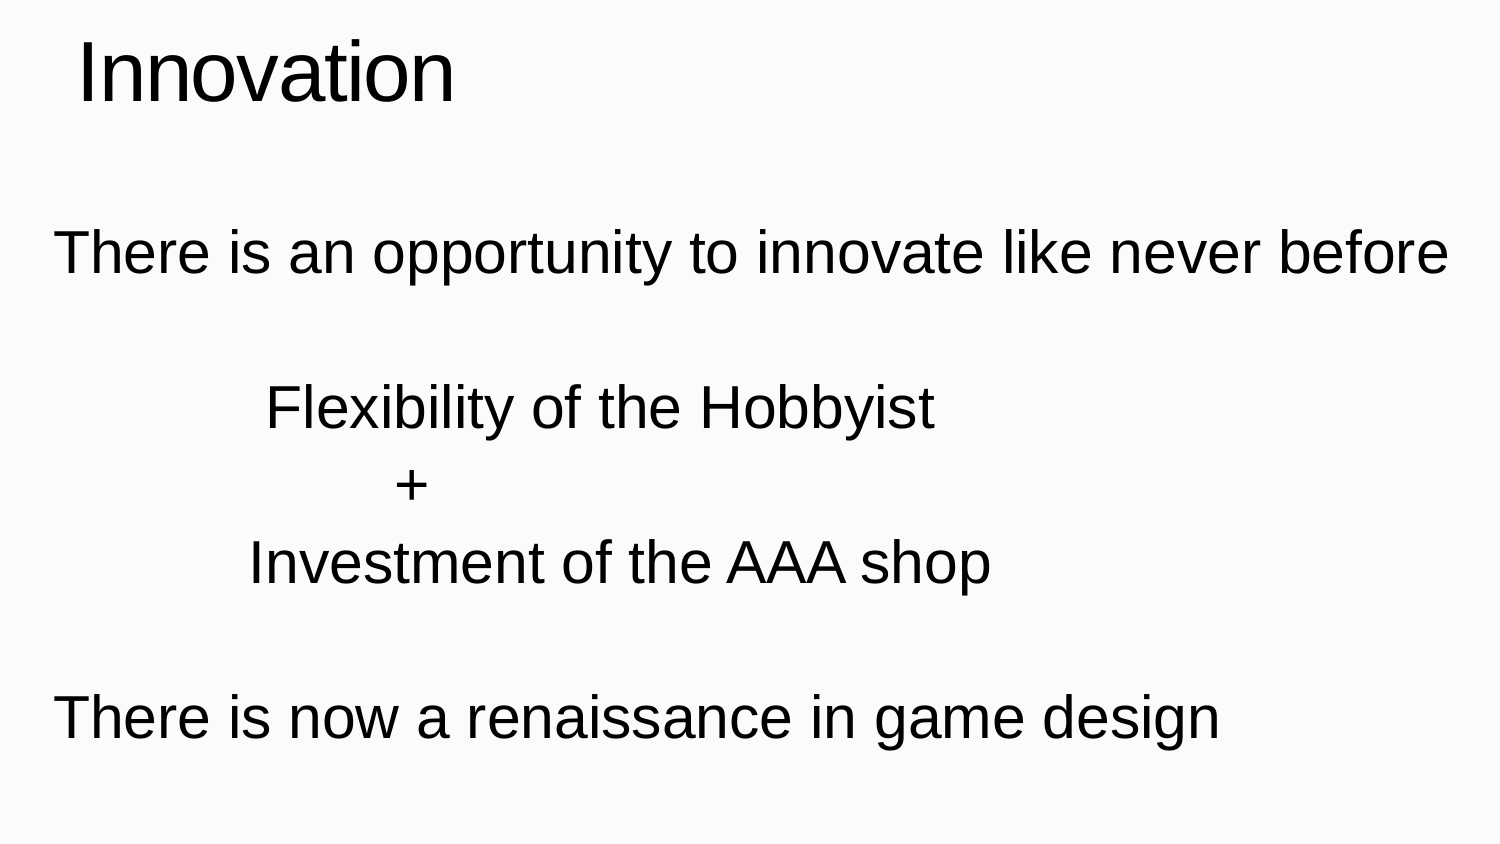

# Innovation
There is an opportunity to innovate like never before

	    Flexibility of the Hobbyist
	  		   +
	   Investment of the AAA shop

There is now a renaissance in game design